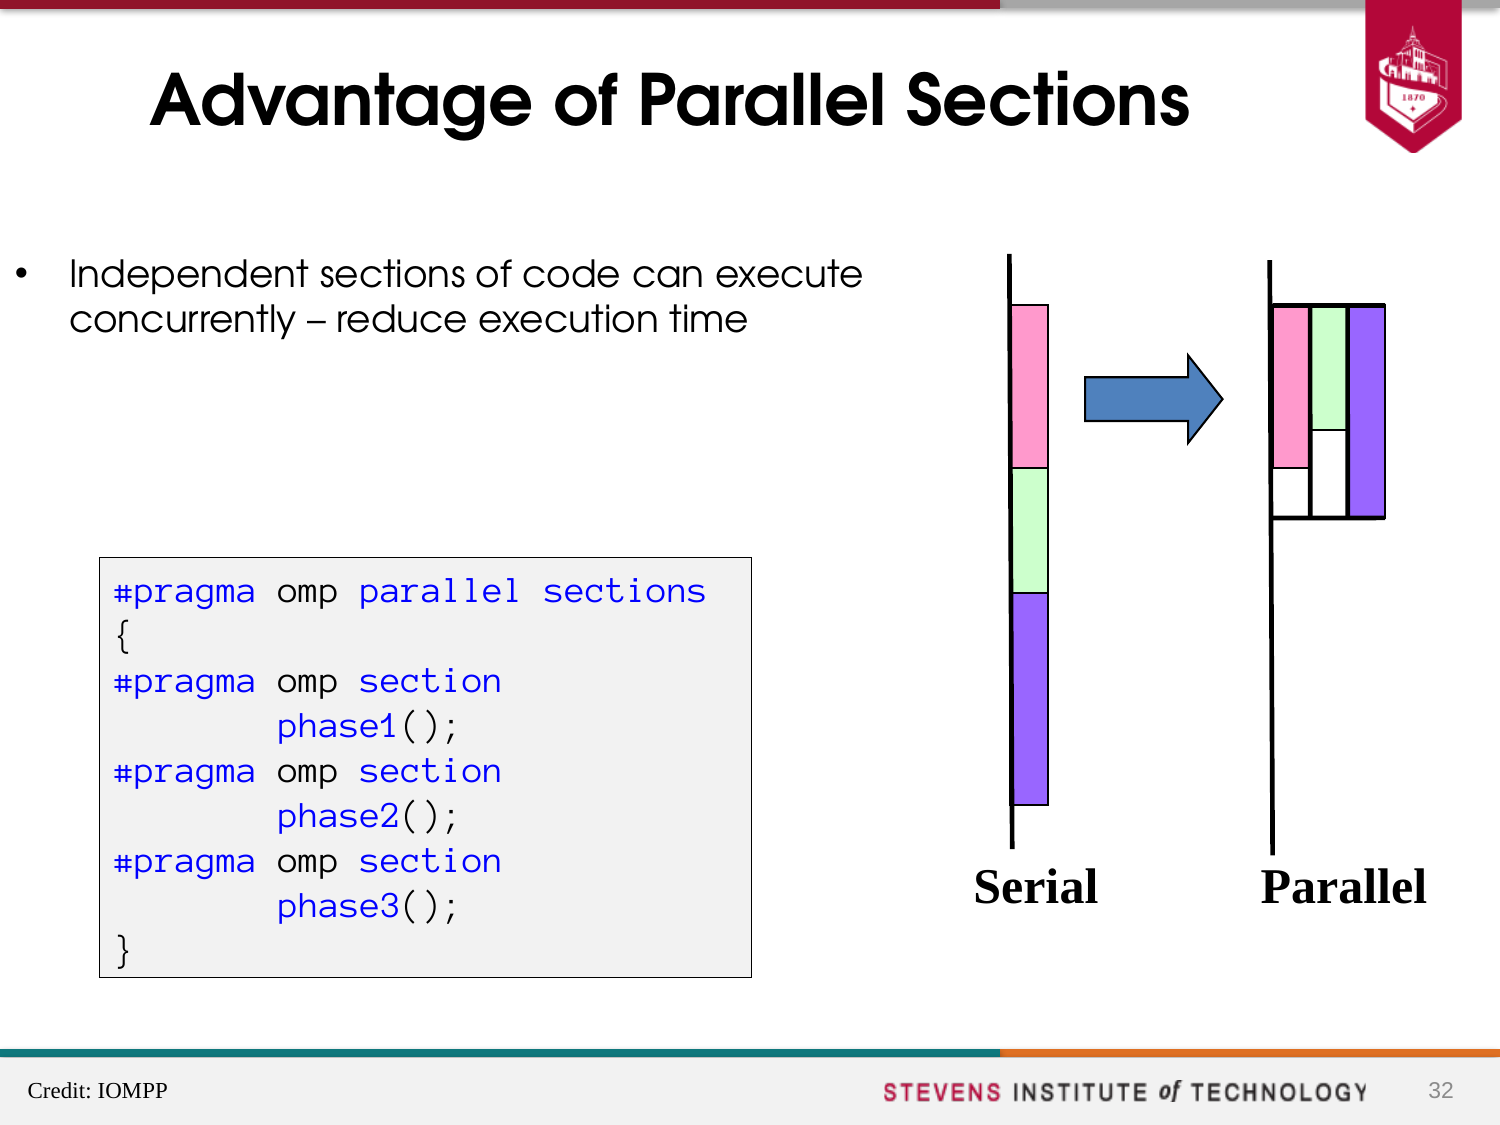

# Advantage of Parallel Sections
Independent sections of code can execute concurrently – reduce execution time

#pragma omp parallel sections
{
#pragma omp section
        phase1();
#pragma omp section
        phase2();
#pragma omp section
        phase3();
}

Serial
Parallel
32
Credit: IOMPP